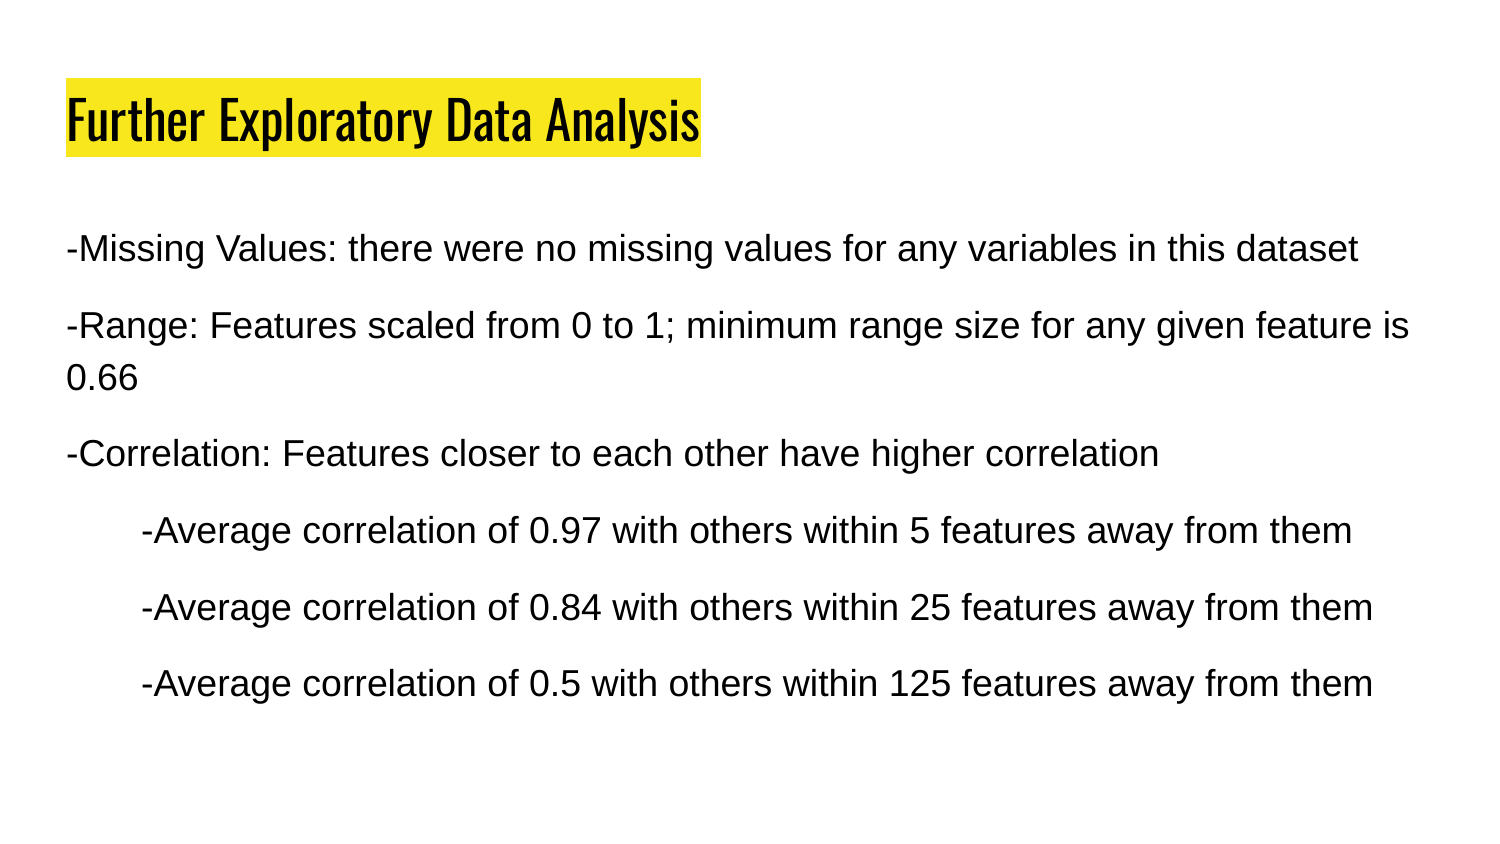

# Further Exploratory Data Analysis
-Missing Values: there were no missing values for any variables in this dataset
-Range: Features scaled from 0 to 1; minimum range size for any given feature is 0.66
-Correlation: Features closer to each other have higher correlation
-Average correlation of 0.97 with others within 5 features away from them
-Average correlation of 0.84 with others within 25 features away from them
-Average correlation of 0.5 with others within 125 features away from them